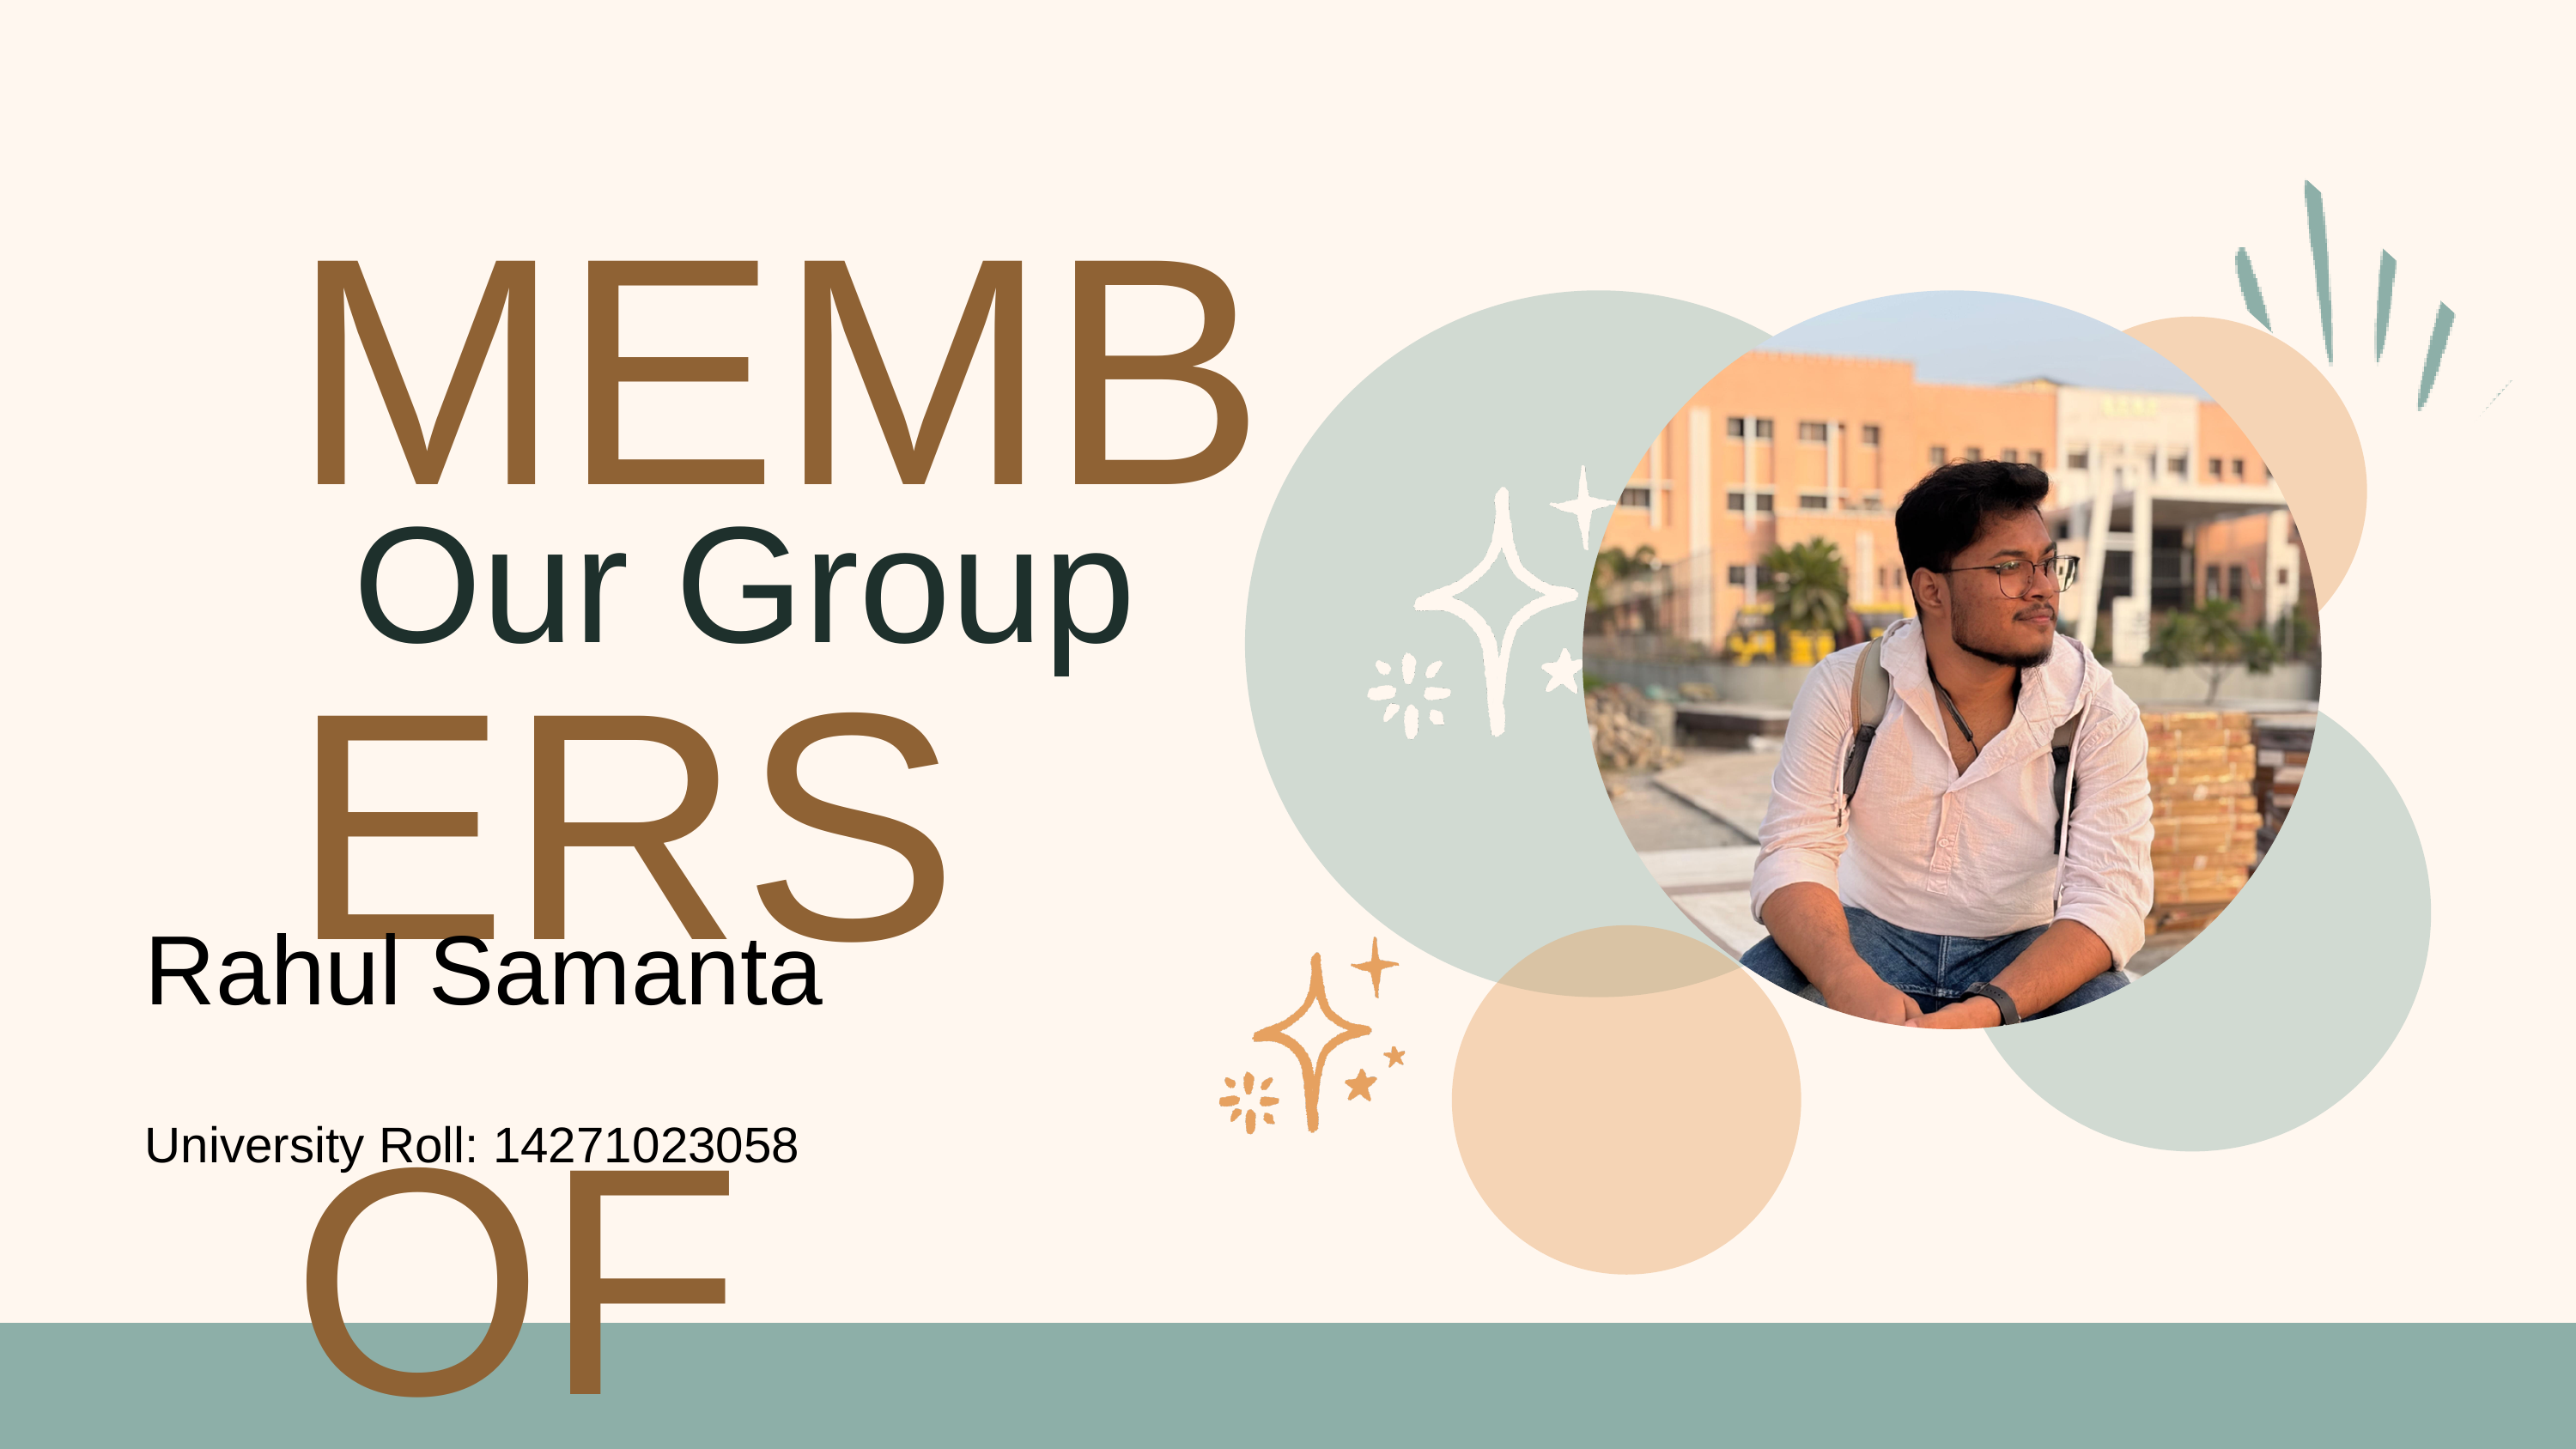

MEMBERS OF

Our Group

Rahul Samanta

University Roll: 14271023058